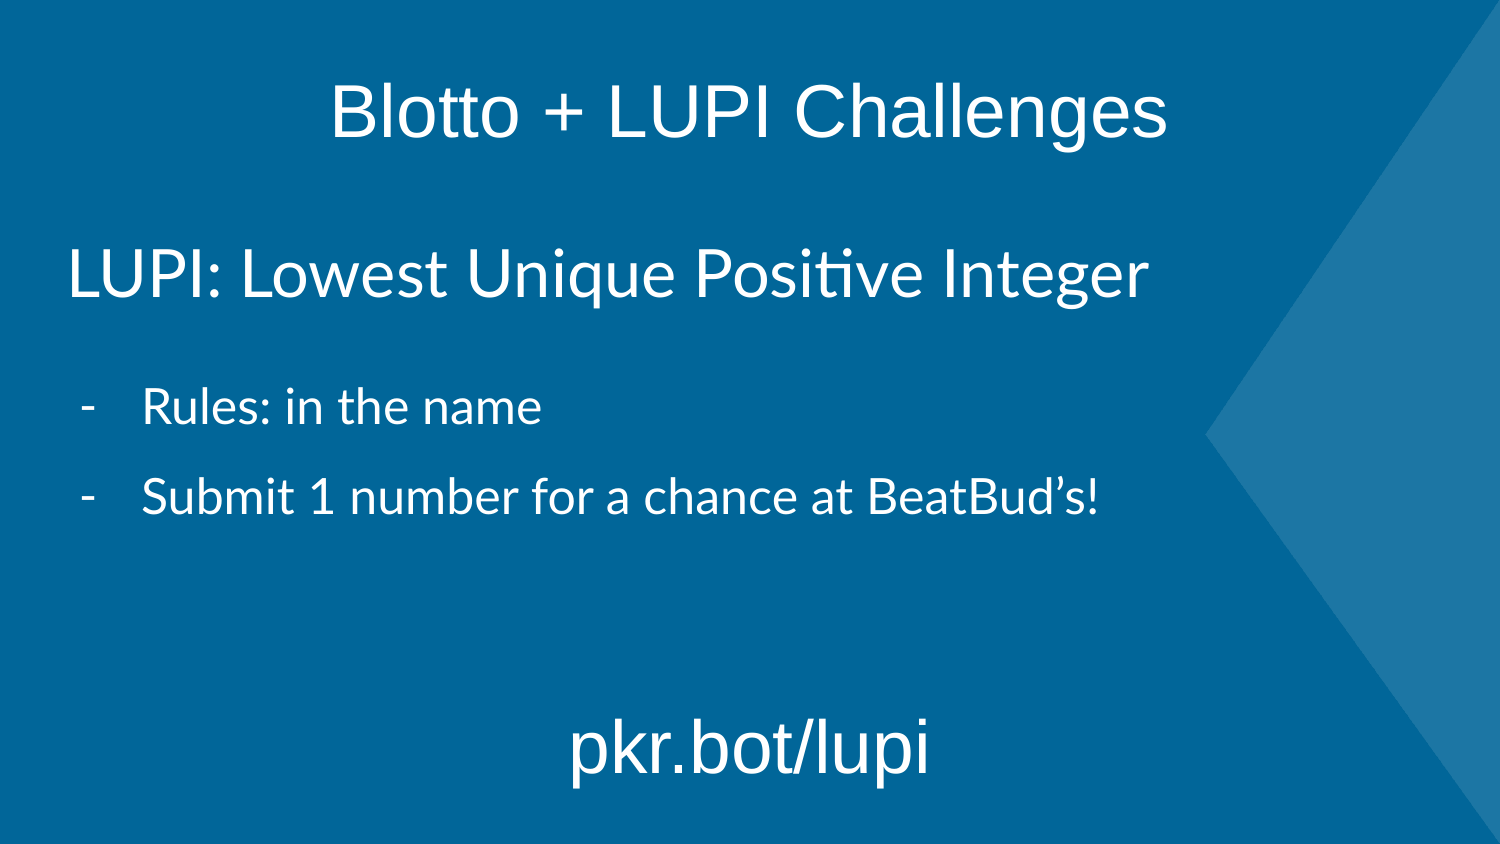

Blotto + LUPI Challenges
LUPI: Lowest Unique Positive Integer
Rules: in the name
Submit 1 number for a chance at BeatBud’s!
# pkr.bot/lupi